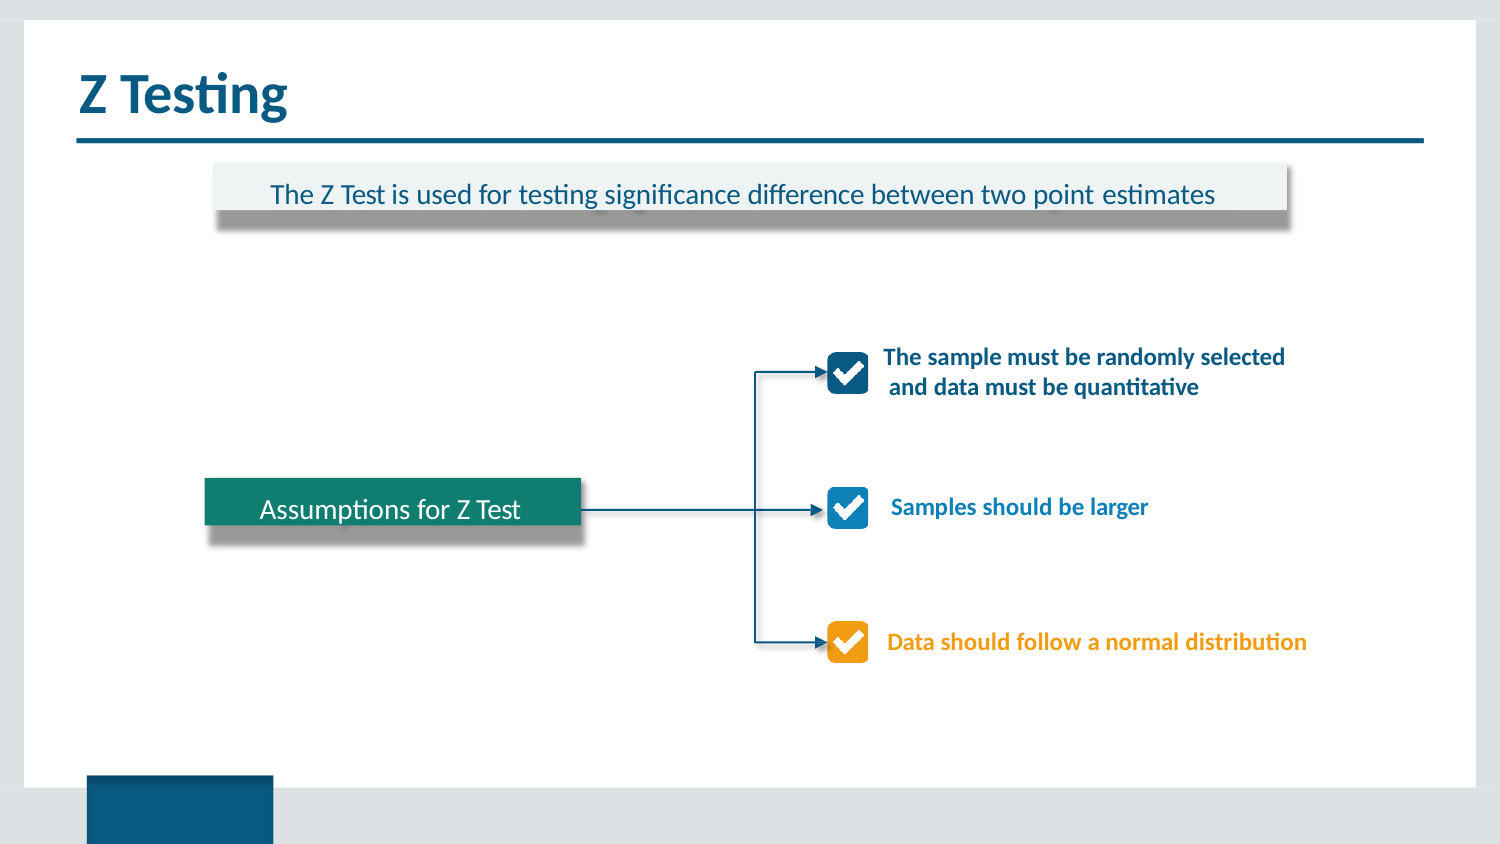

# Z Testing

The Z Test is used for testing significance difference between two point estimates

The sample must be randomly selected  and data must be quantitative

Assumptions for Z Test

Samples should be larger

Data should follow a normal distribution